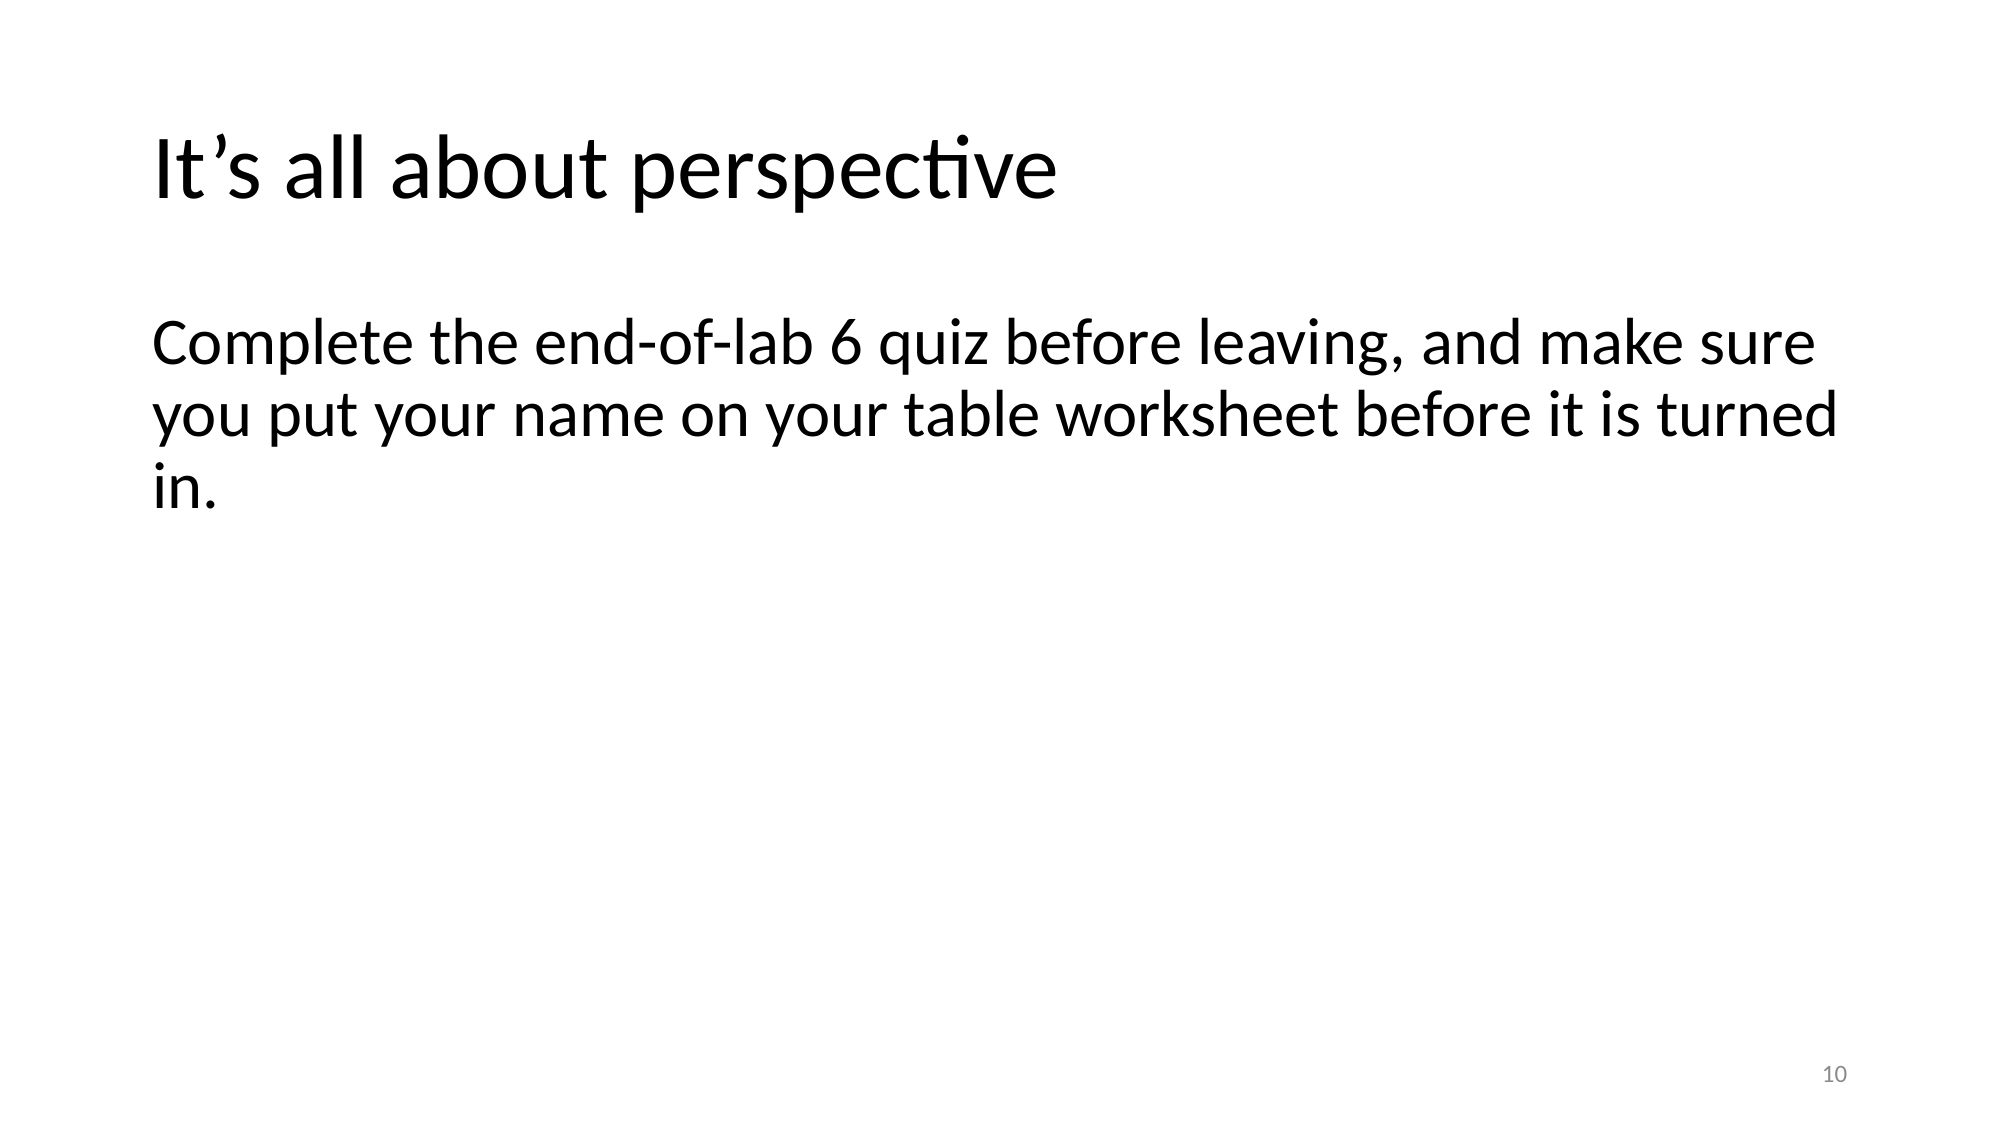

# It’s all about perspective
Complete the end-of-lab 6 quiz before leaving, and make sure you put your name on your table worksheet before it is turned in.
10